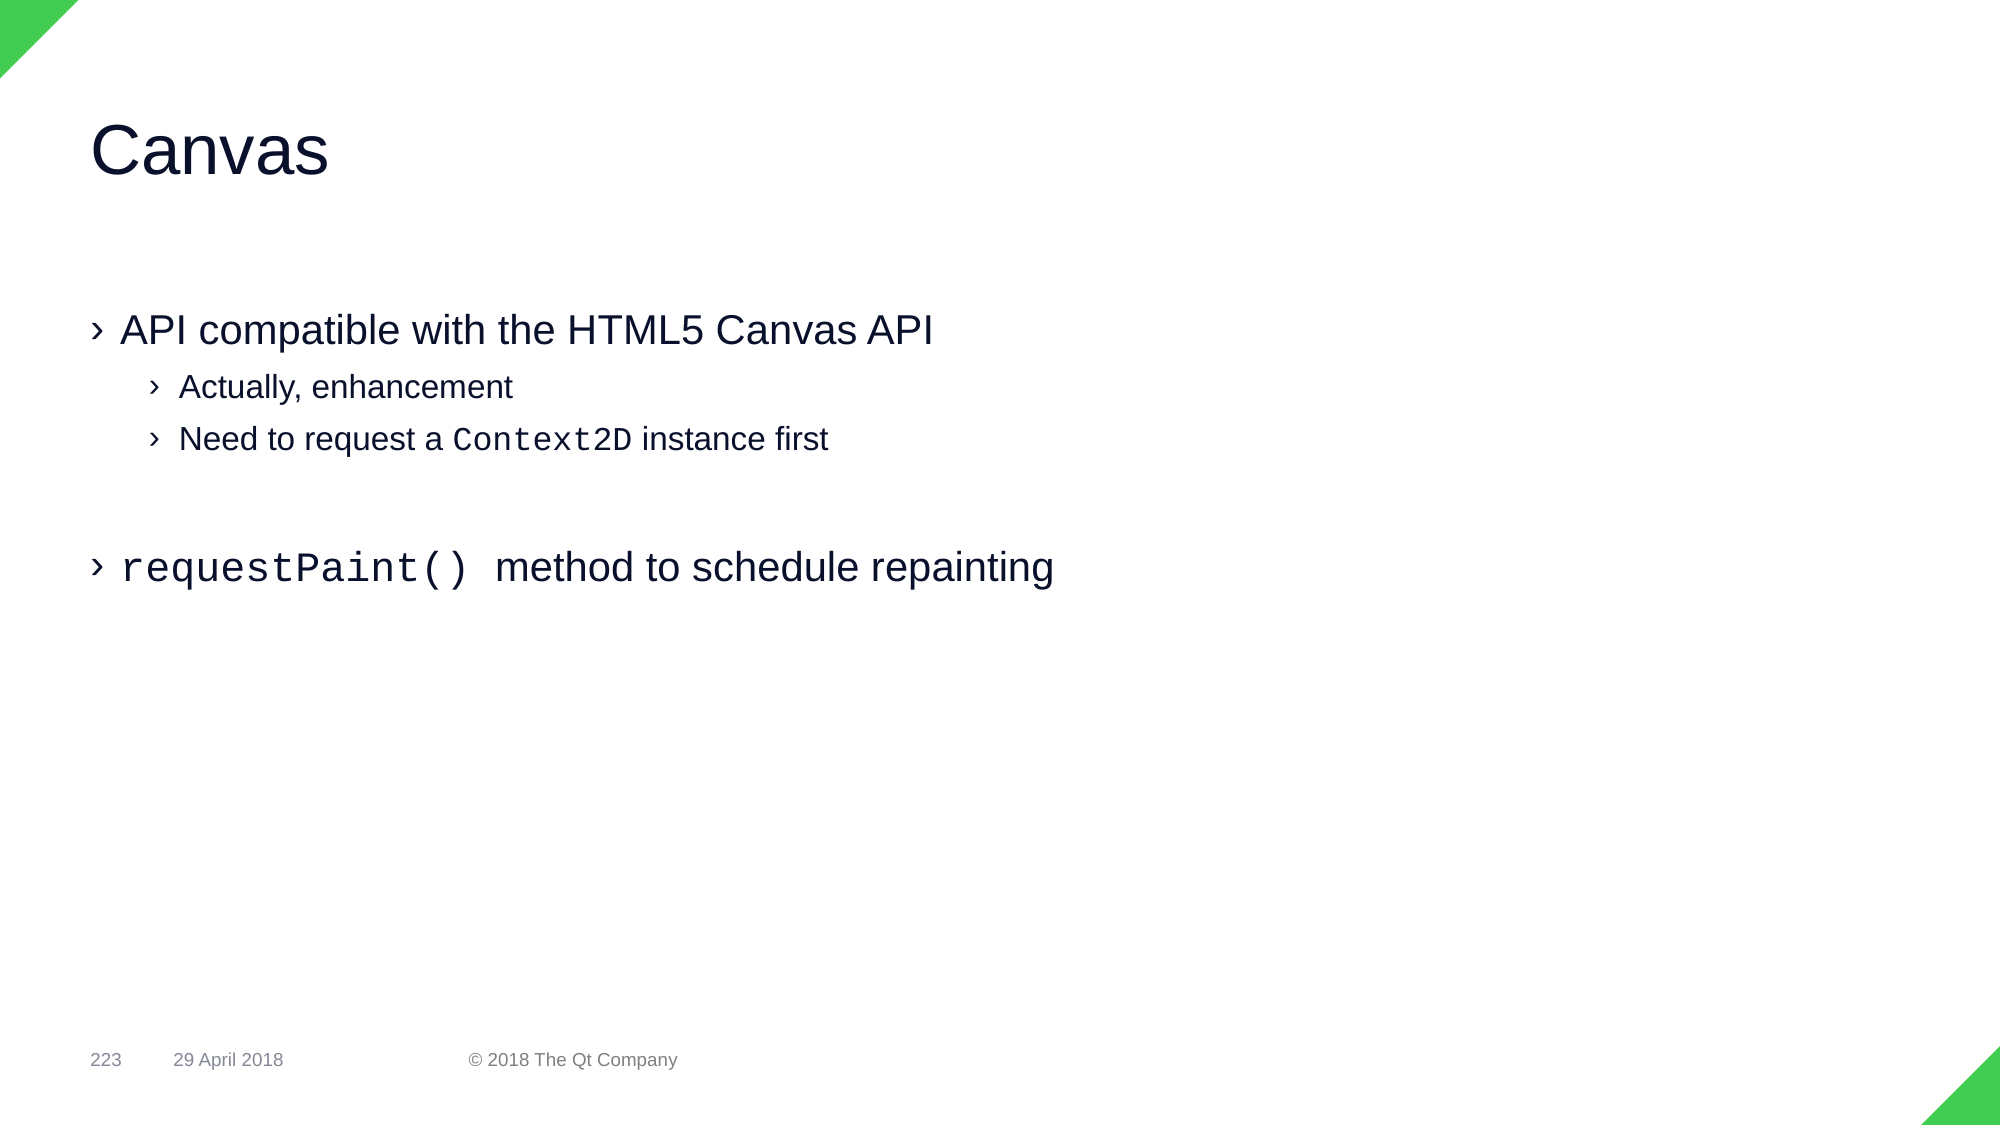

# Canvas
API compatible with the HTML5 Canvas API
Actually, enhancement
Need to request a Context2D instance first

requestPaint() method to schedule repainting
223
© 2018 The Qt Company
29 April 2018